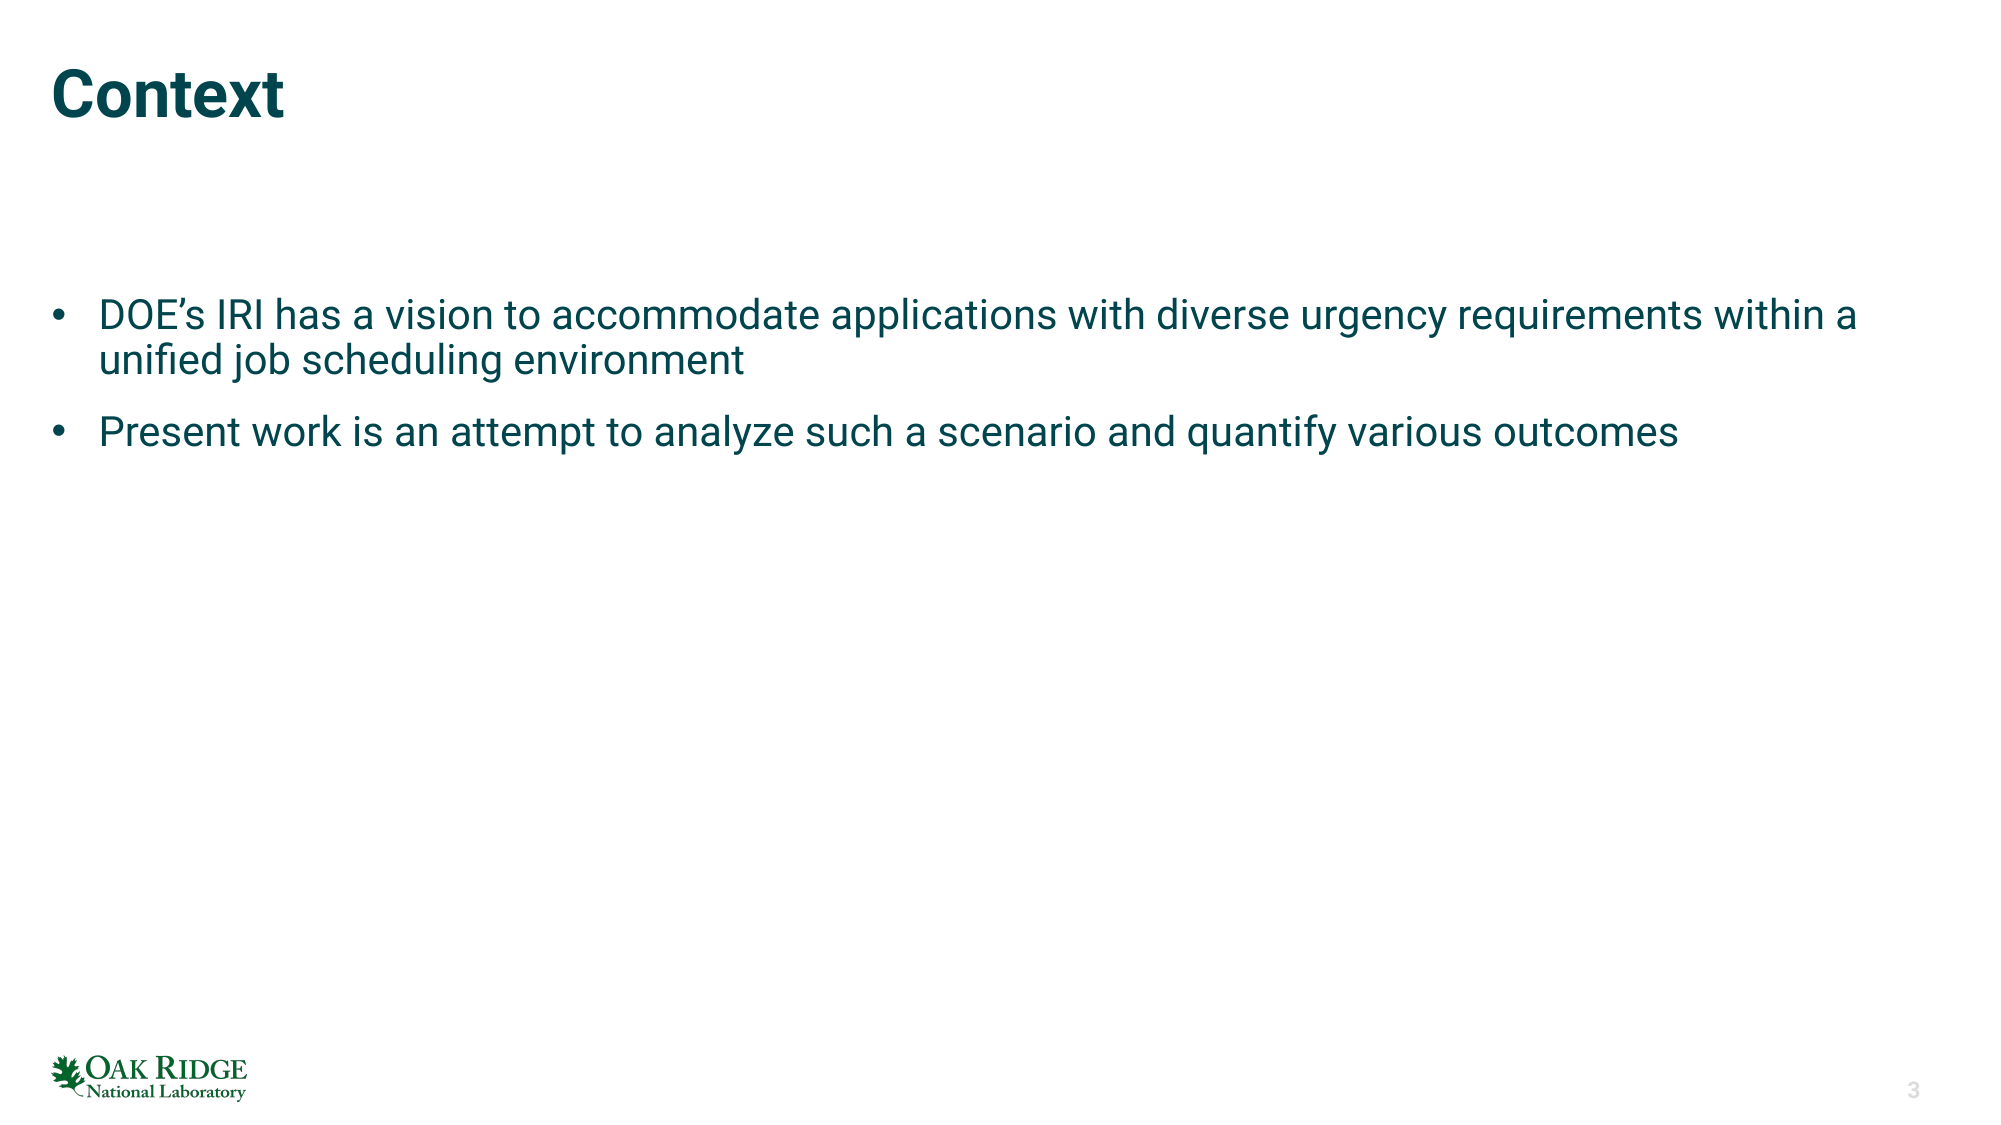

# Context

DOE’s IRI has a vision to accommodate applications with diverse urgency requirements within a unified job scheduling environment
Present work is an attempt to analyze such a scenario and quantify various outcomes